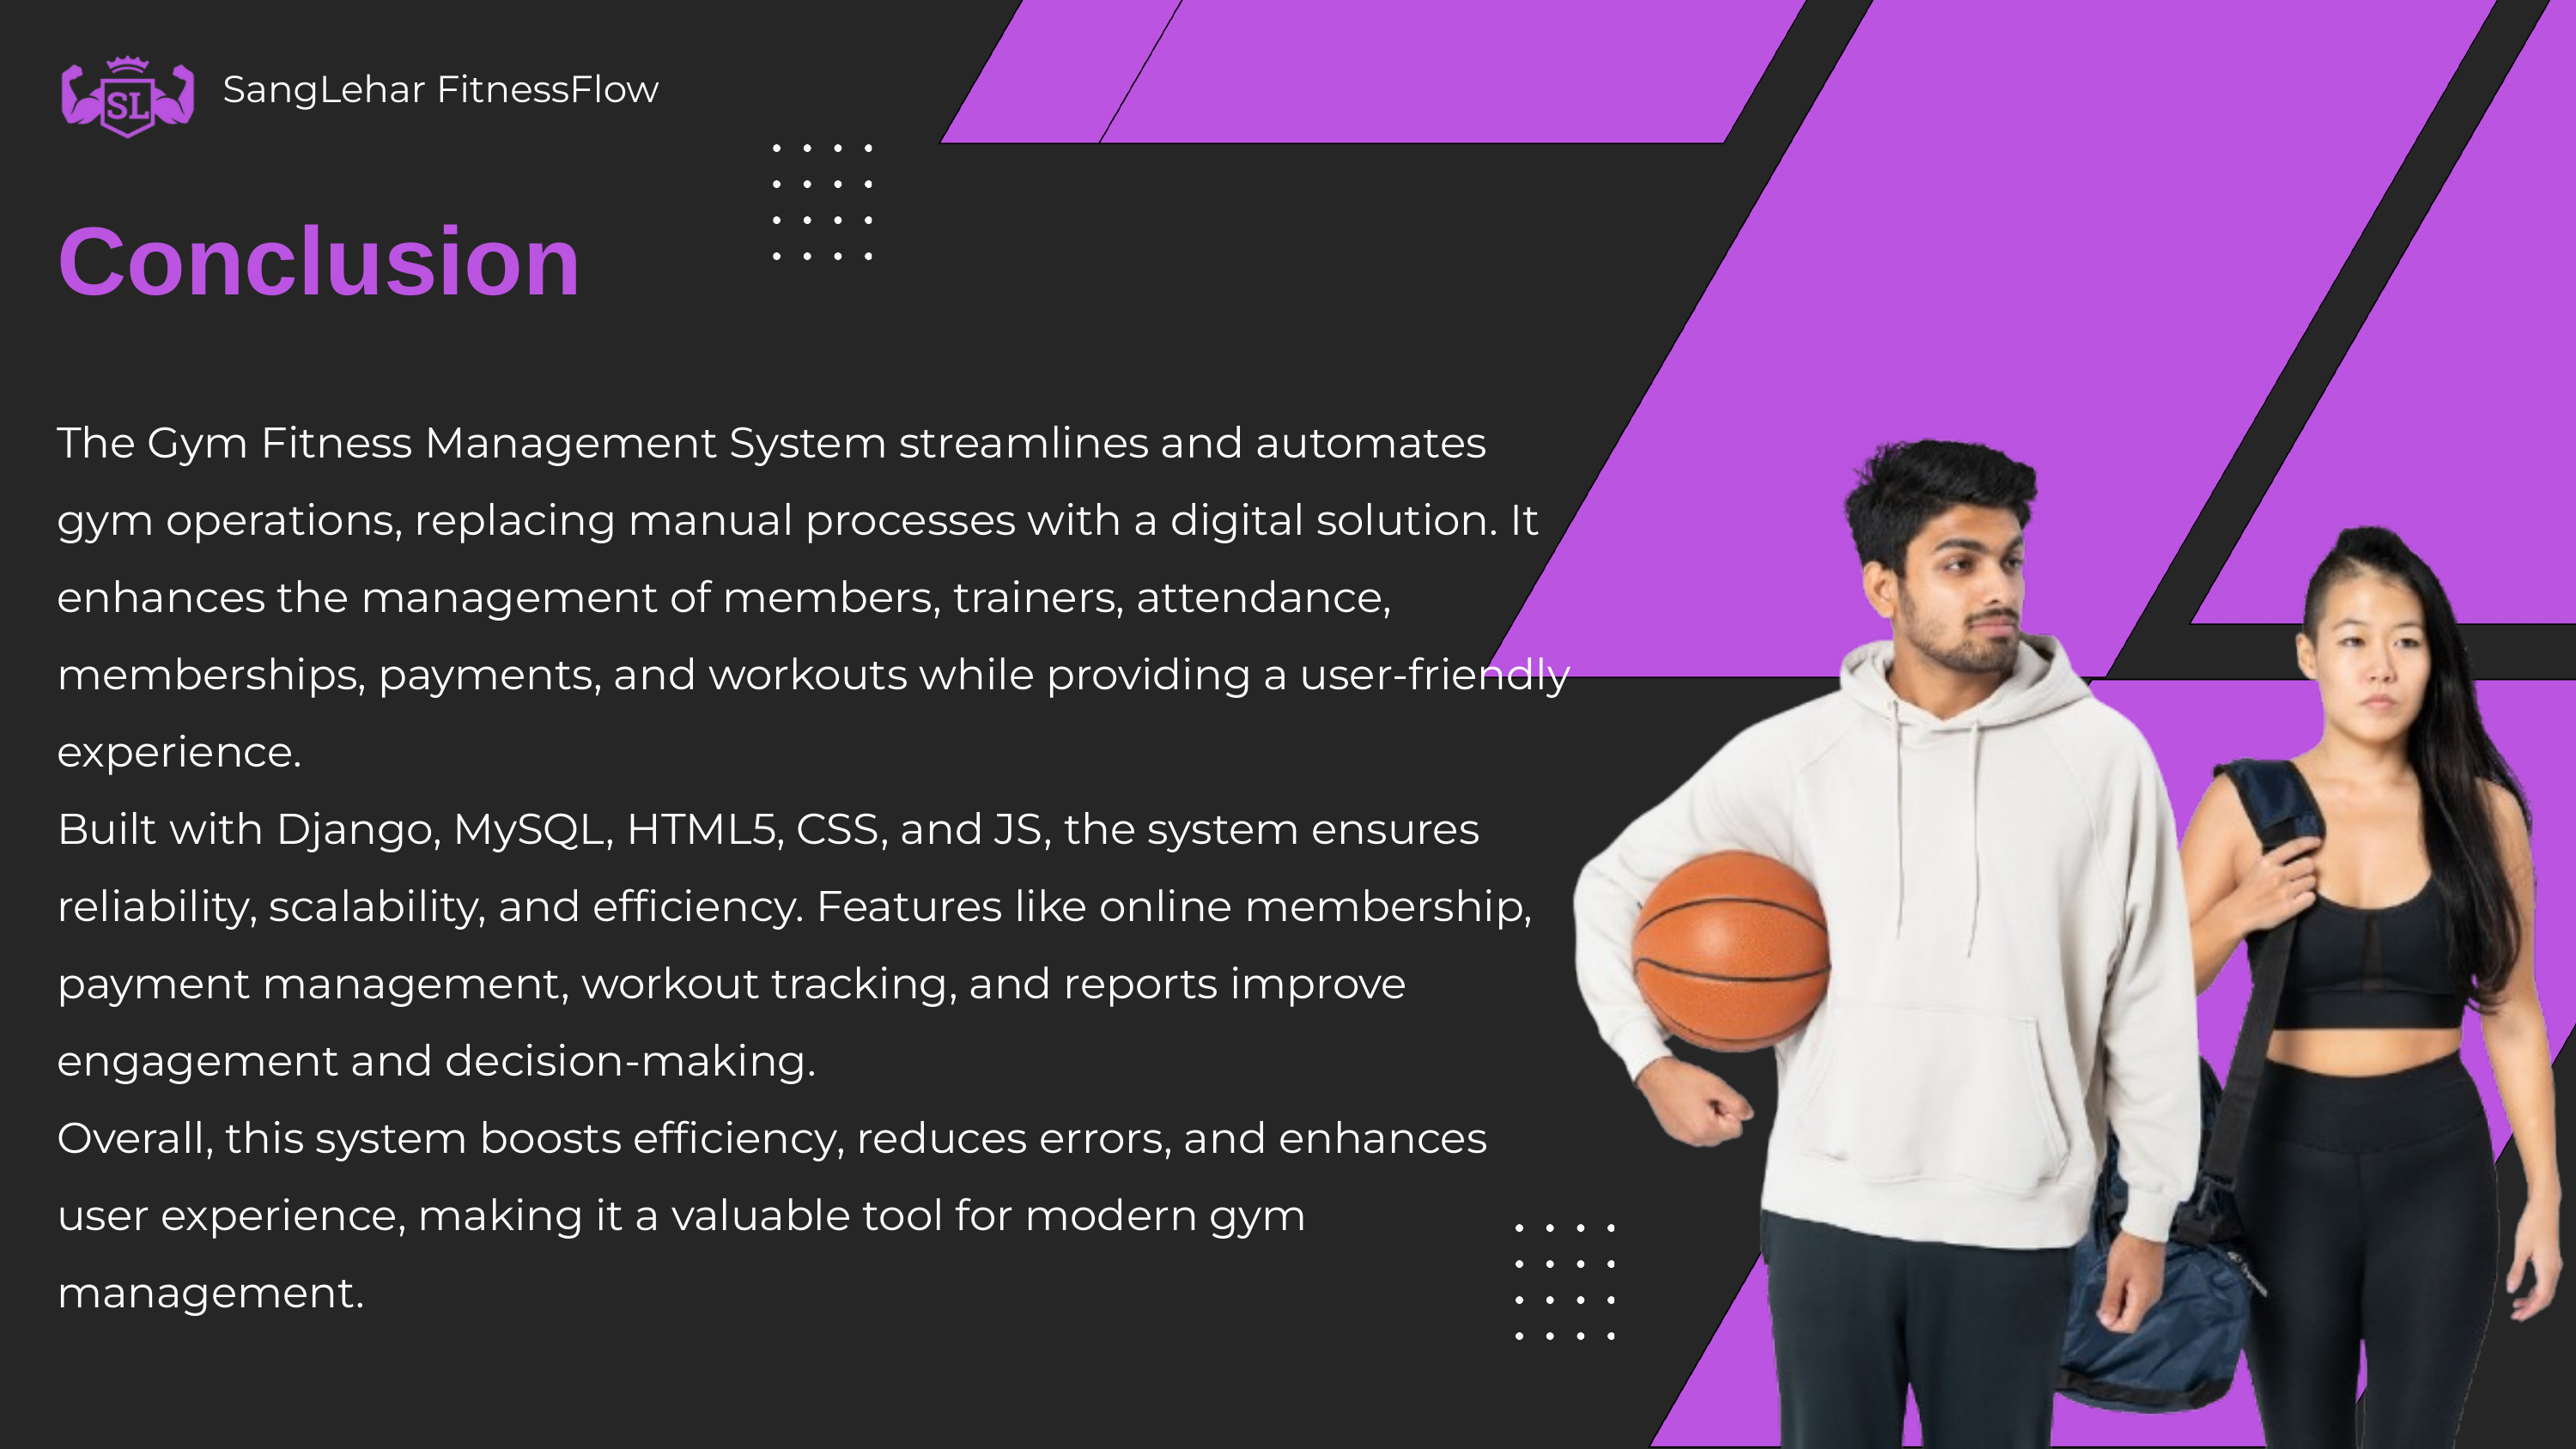

SangLehar FitnessFlow

Conclusion

The Gym Fitness Management System streamlines and automates gym operations, replacing manual processes with a digital solution. It enhances the management of members, trainers, attendance, memberships, payments, and workouts while providing a user-friendly experience.
Built with Django, MySQL, HTML5, CSS, and JS, the system ensures reliability, scalability, and efficiency. Features like online membership, payment management, workout tracking, and reports improve engagement and decision-making.
Overall, this system boosts efficiency, reduces errors, and enhances user experience, making it a valuable tool for modern gym management.